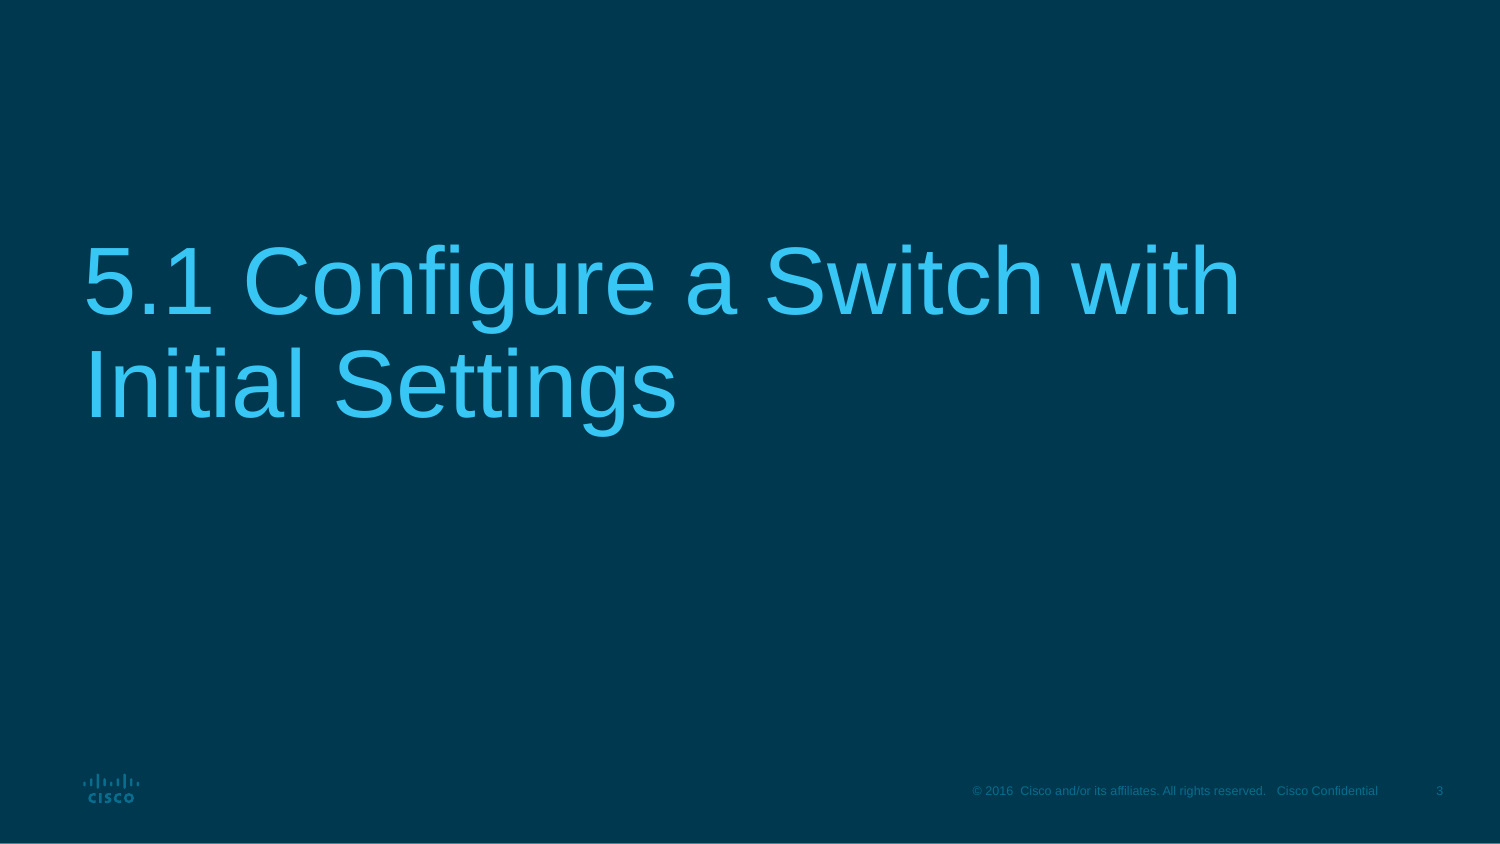

# 5.1 Configure a Switch with Initial Settings